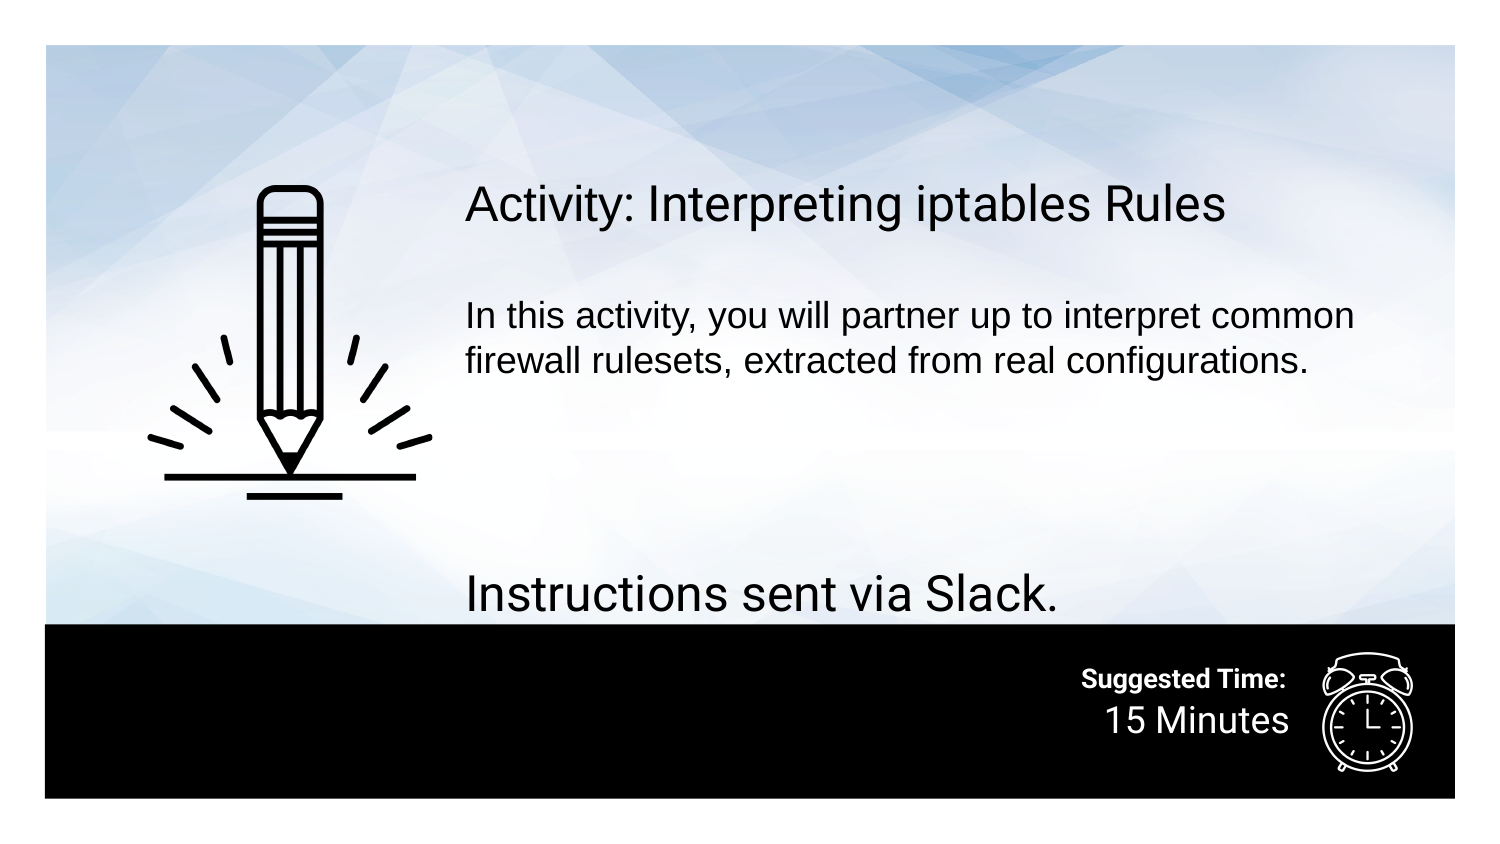

Activity: Interpreting iptables Rules

In this activity, you will partner up to interpret common firewall rulesets, extracted from real configurations.

Instructions sent via Slack.
# 15 Minutes